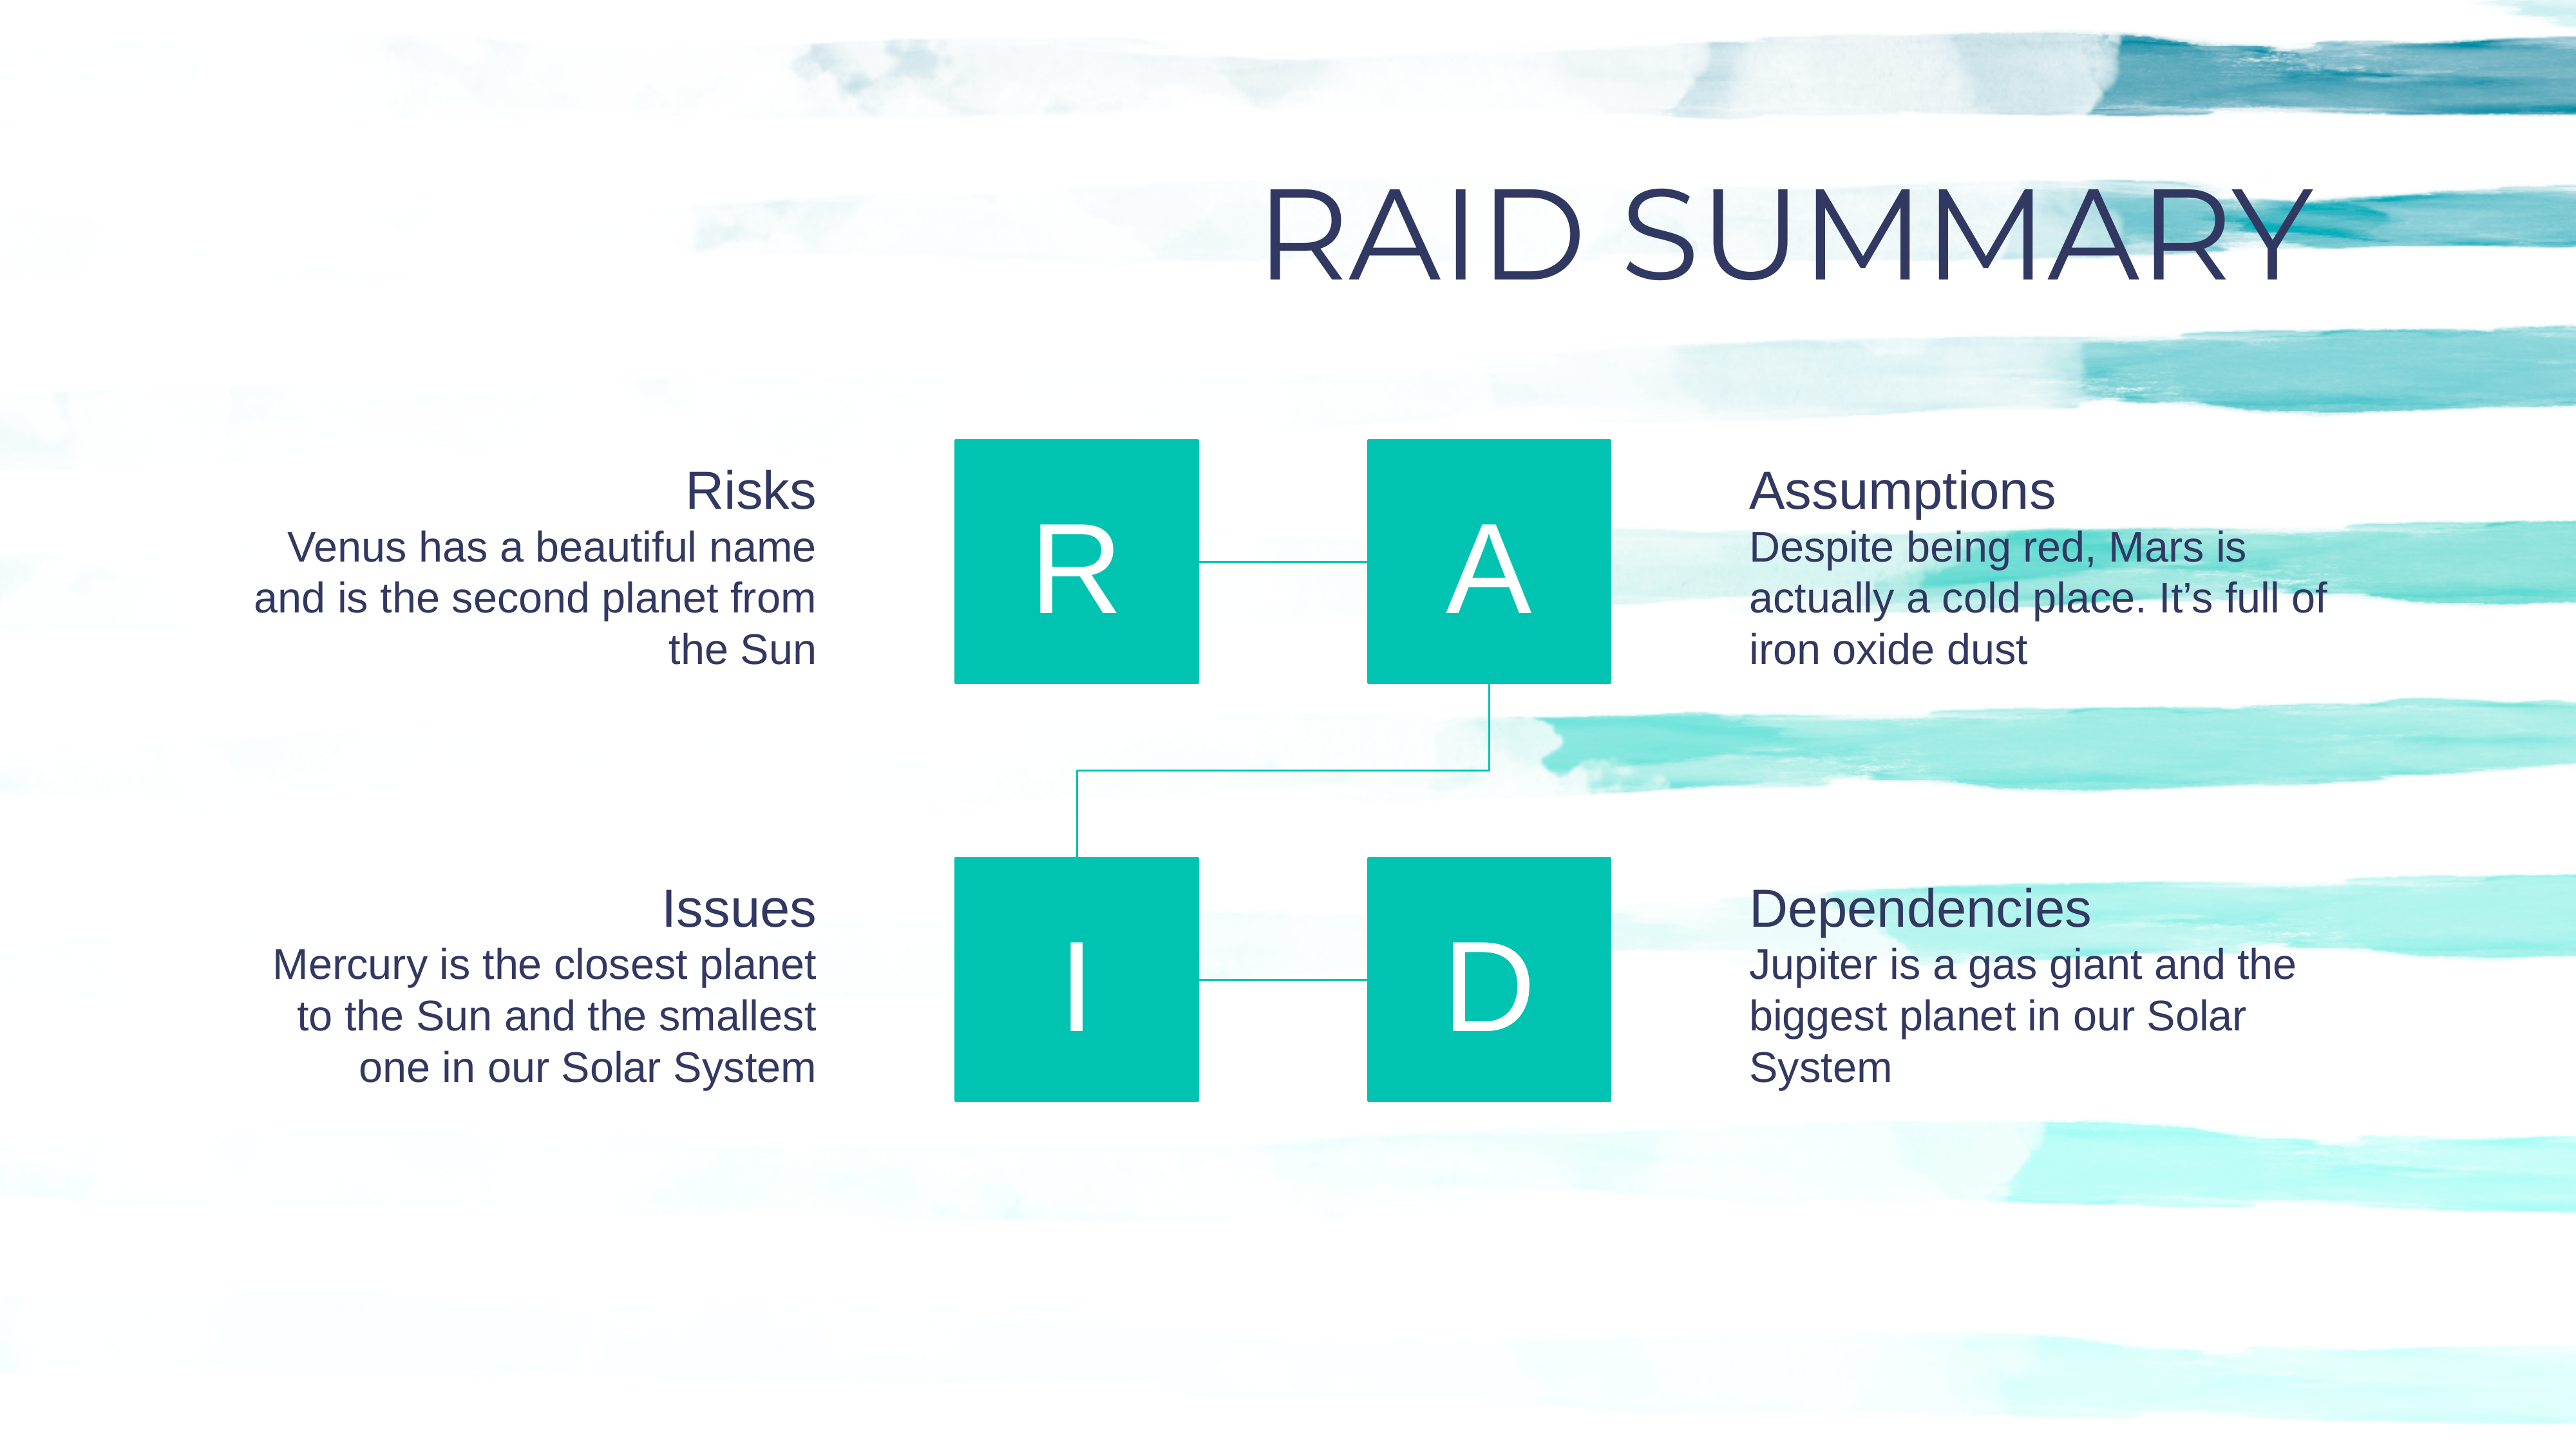

# RAID SUMMARY
Risks
Assumptions
R
A
Venus has a beautiful name and is the second planet from the Sun
Despite being red, Mars is actually a cold place. It’s full of iron oxide dust
Issues
Dependencies
I
D
Mercury is the closest planet to the Sun and the smallest one in our Solar System
Jupiter is a gas giant and the biggest planet in our Solar System